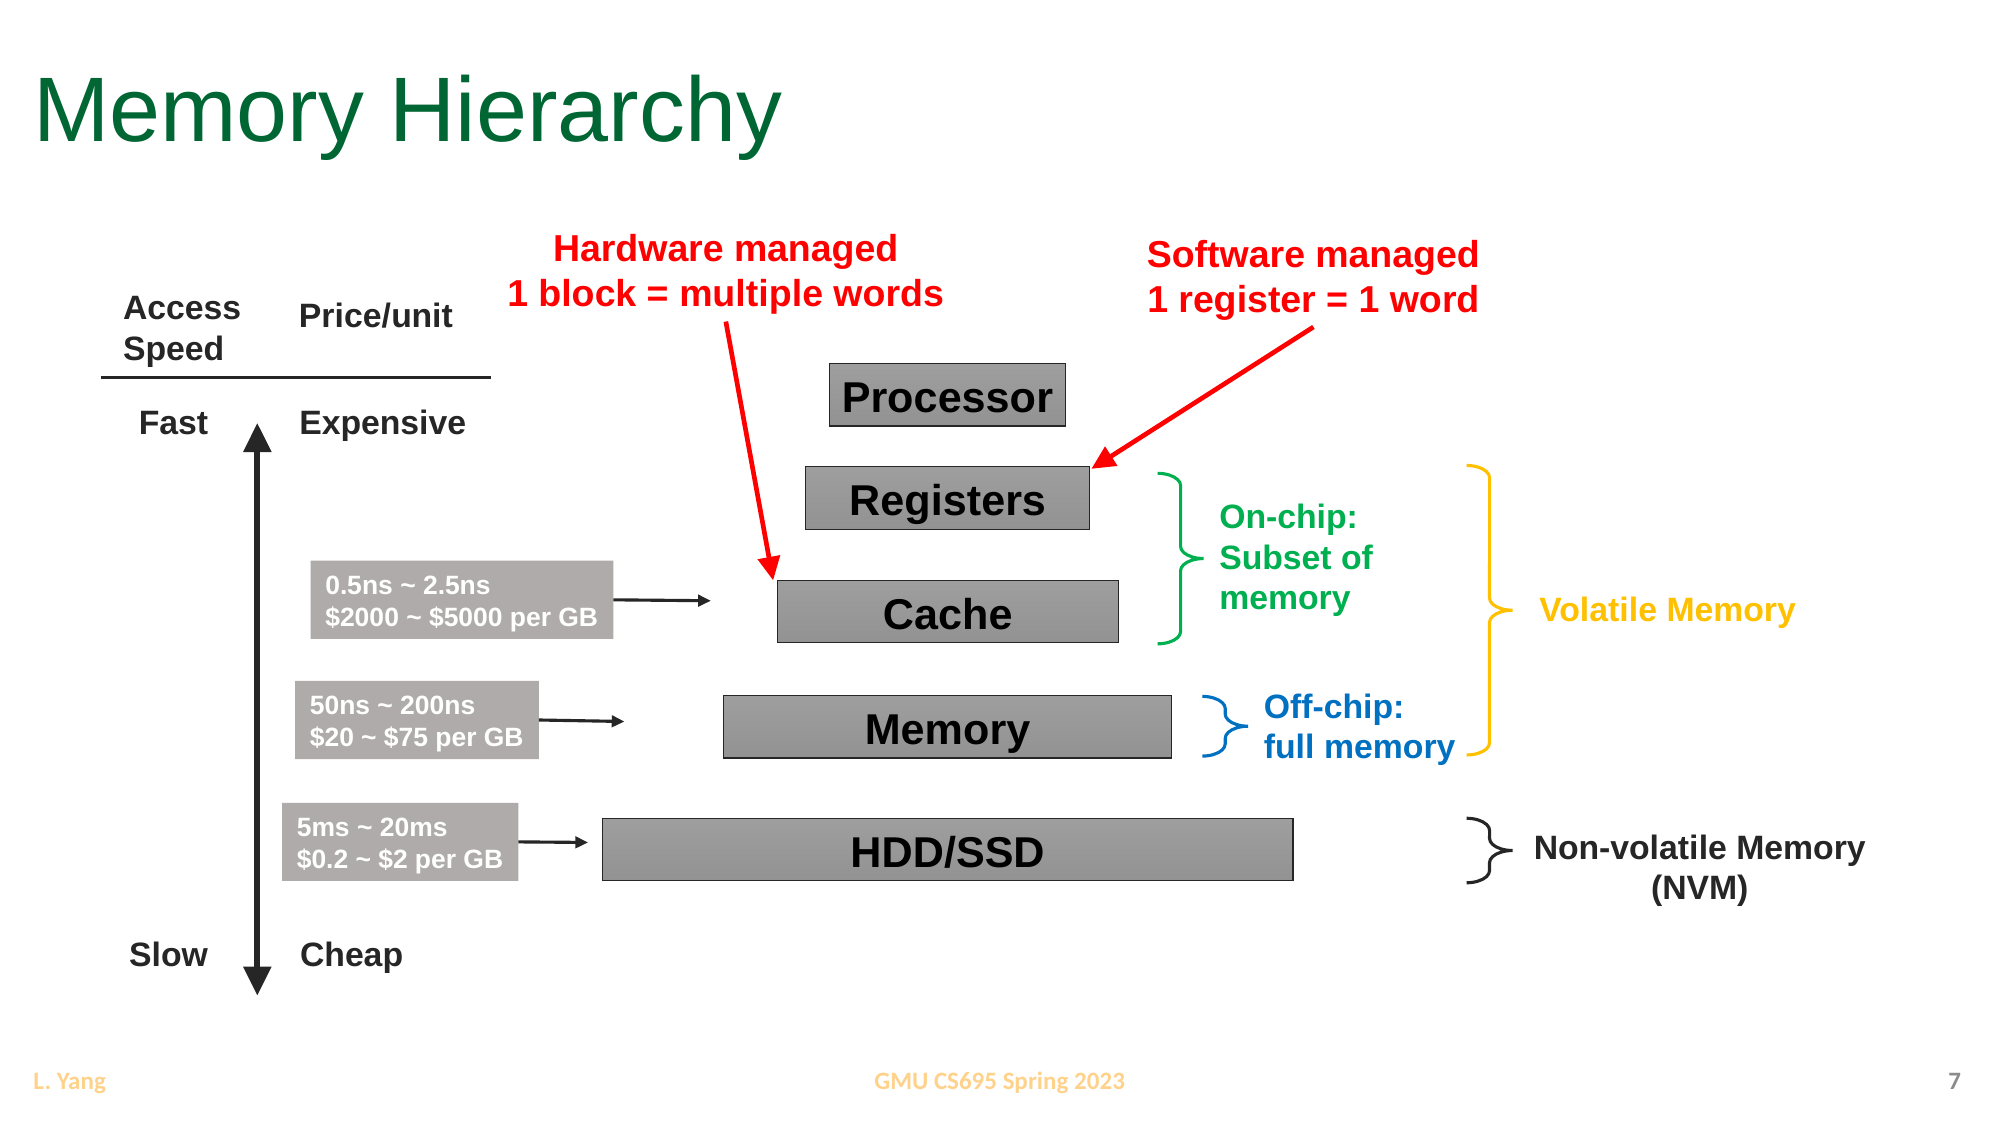

# Memory Hierarchy

Hardware managed
1 block = multiple words
Software managed
1 register = 1 word
Access
Speed
Price/unit
Processor
Fast
Expensive

Registers

On-chip:
Subset of memory
0.5ns ~ 2.5ns
$2000 ~ $5000 per GB
Cache
Volatile Memory
Off-chip:
full memory
50ns ~ 200ns
$20 ~ $75 per GB
Memory

5ms ~ 20ms
$0.2 ~ $2 per GB
HDD/SSD

Non-volatile Memory
(NVM)
Slow
Cheap
7
GMU CS695 Spring 2023
L. Yang